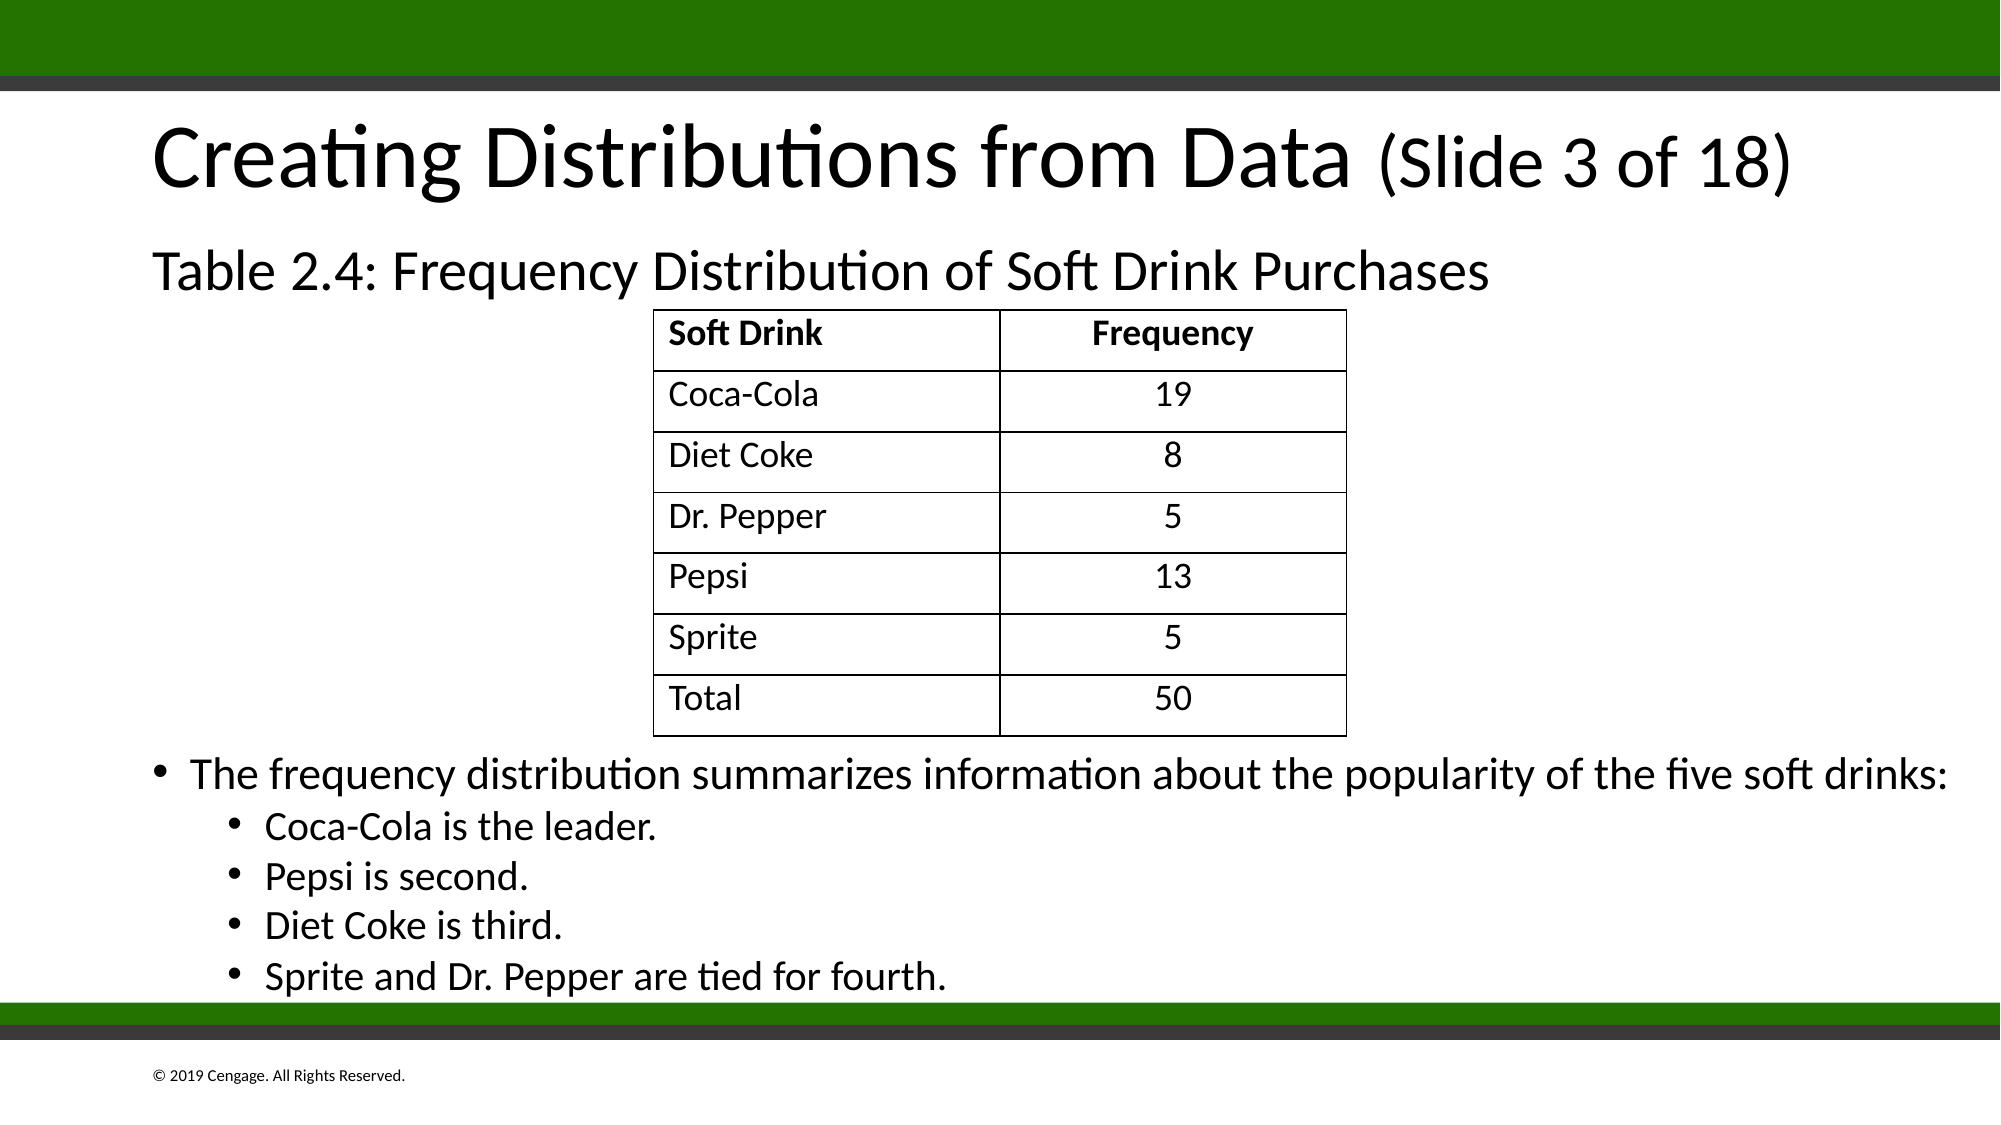

# Creating Distributions from Data (Slide 3 of 18)
Table 2.4: Frequency Distribution of Soft Drink Purchases
| Soft Drink | Frequency |
| --- | --- |
| Coca-Cola | 19 |
| Diet Coke | 8 |
| Dr. Pepper | 5 |
| Pepsi | 13 |
| Sprite | 5 |
| Total | 50 |
The frequency distribution summarizes information about the popularity of the five soft drinks:
Coca-Cola is the leader.
Pepsi is second.
Diet Coke is third.
Sprite and Dr. Pepper are tied for fourth.